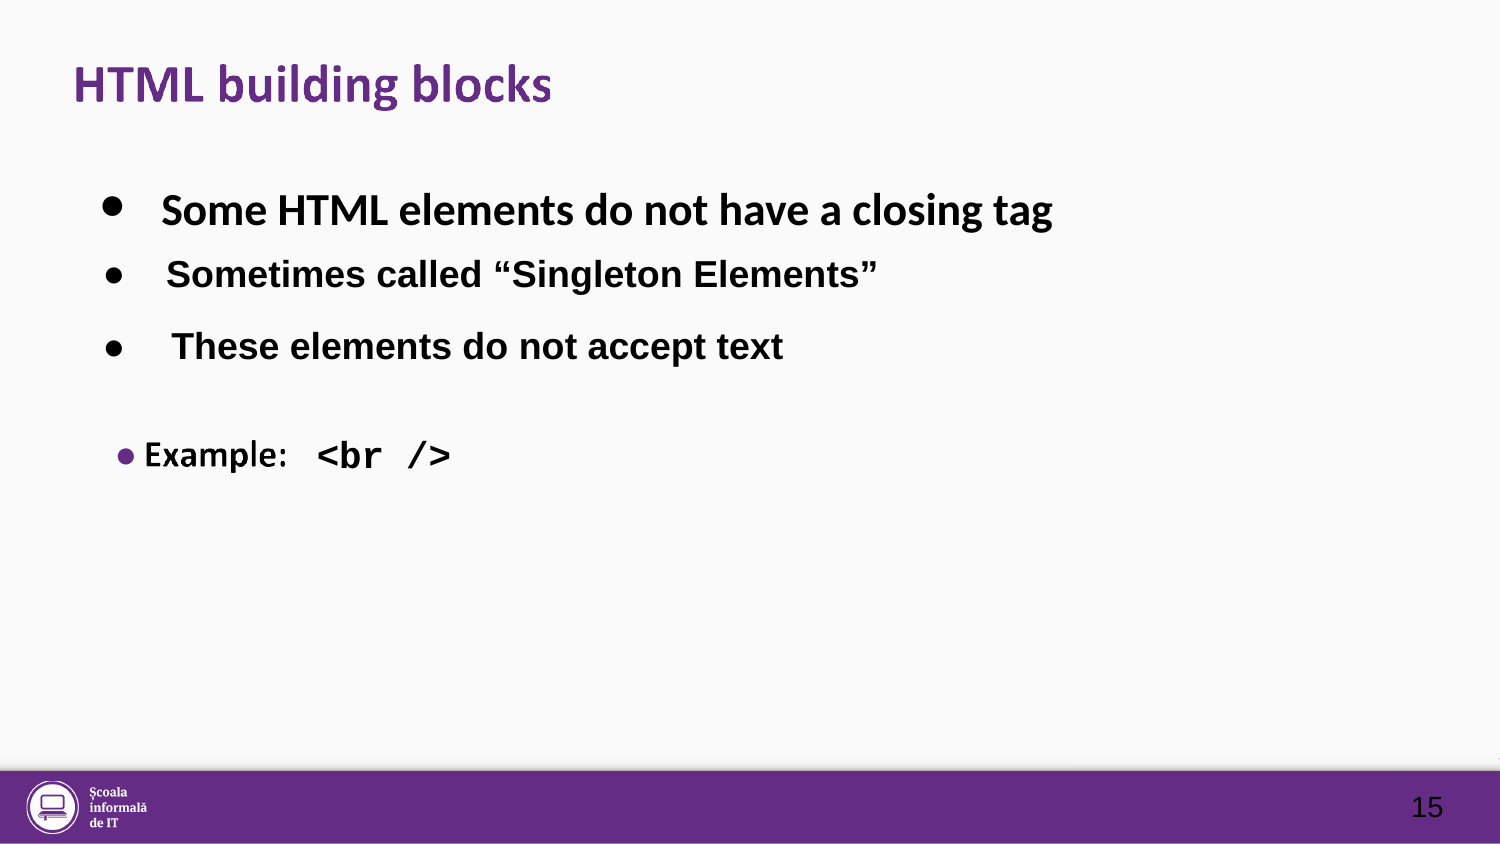

●

Some HTML elements do not have a closing tag
●
Sometimes called “Singleton Elements”
●
These elements do not accept text
<br />
●

15